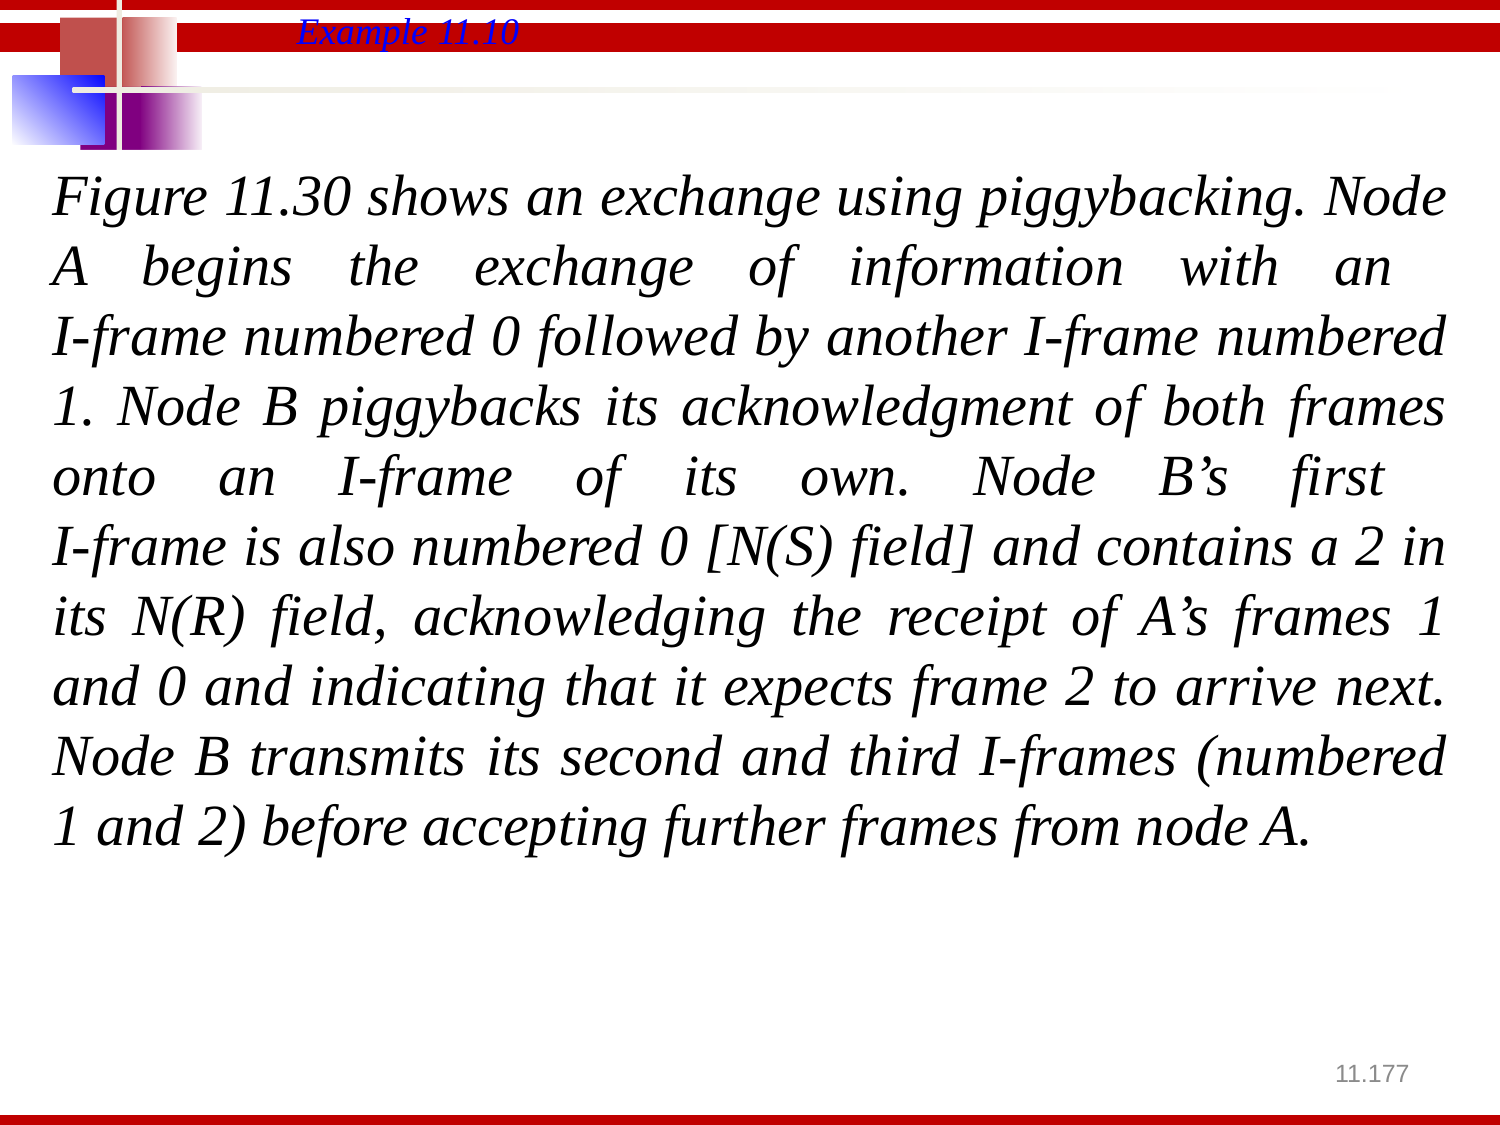

Example 11.10

Figure 11.30 shows an exchange using piggybacking. Node A begins the exchange of information with an
I-frame numbered 0 followed by another I-frame numbered 1. Node B piggybacks its acknowledgment of both frames onto an I-frame of its own. Node B’s first
I-frame is also numbered 0 [N(S) field] and contains a 2 in its N(R) field, acknowledging the receipt of A’s frames 1 and 0 and indicating that it expects frame 2 to arrive next. Node B transmits its second and third I-frames (numbered 1 and 2) before accepting further frames from node A.
11.177